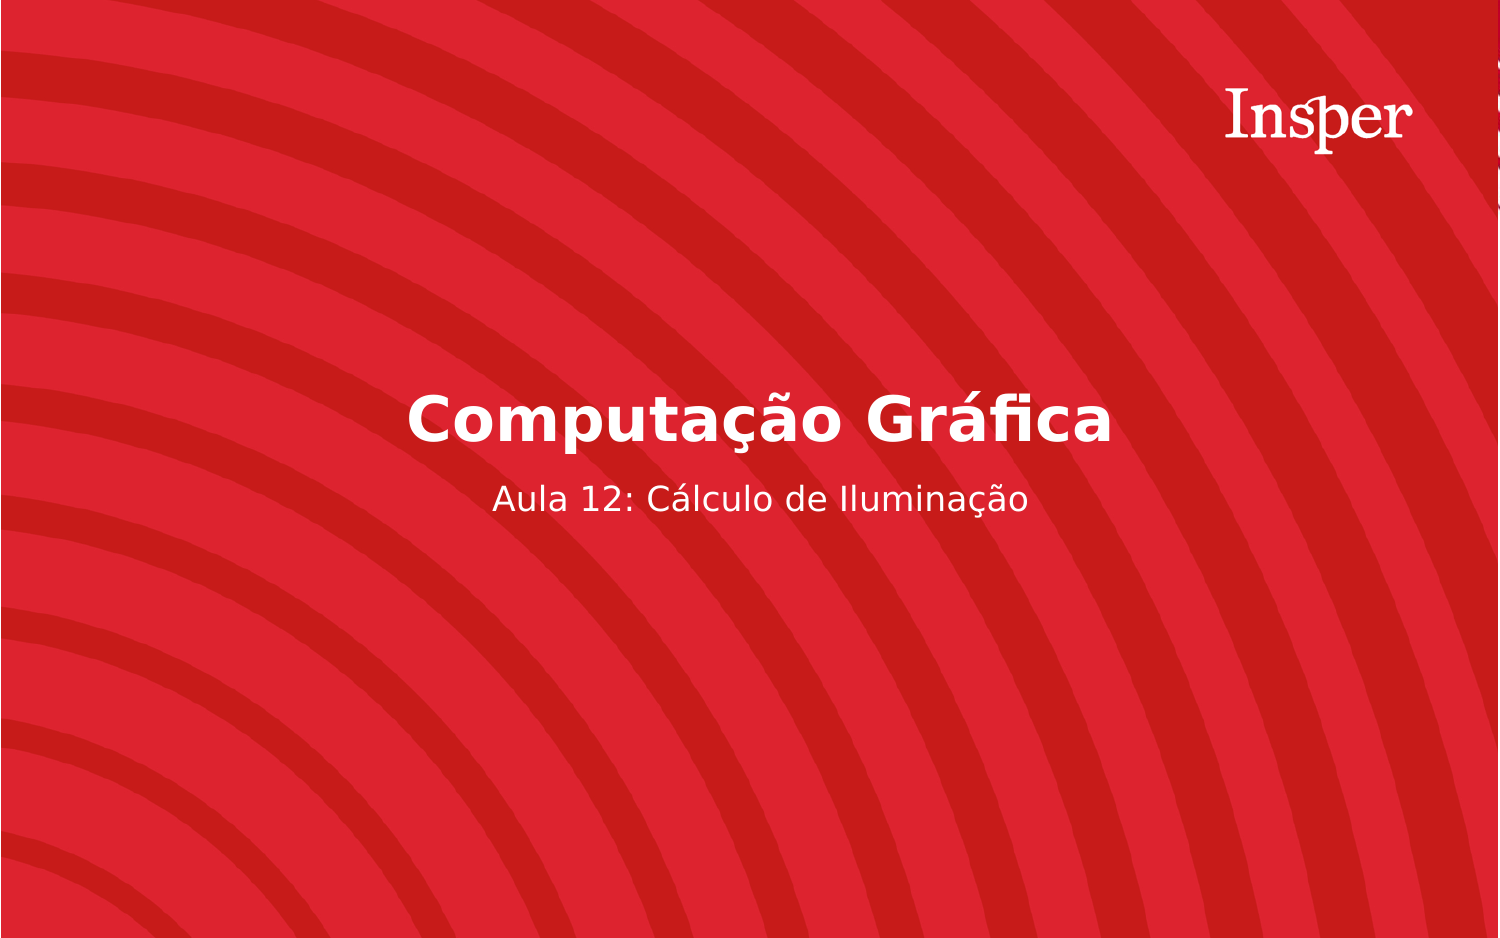

Computação Gráfica
Aula 12: Cálculo de Iluminação